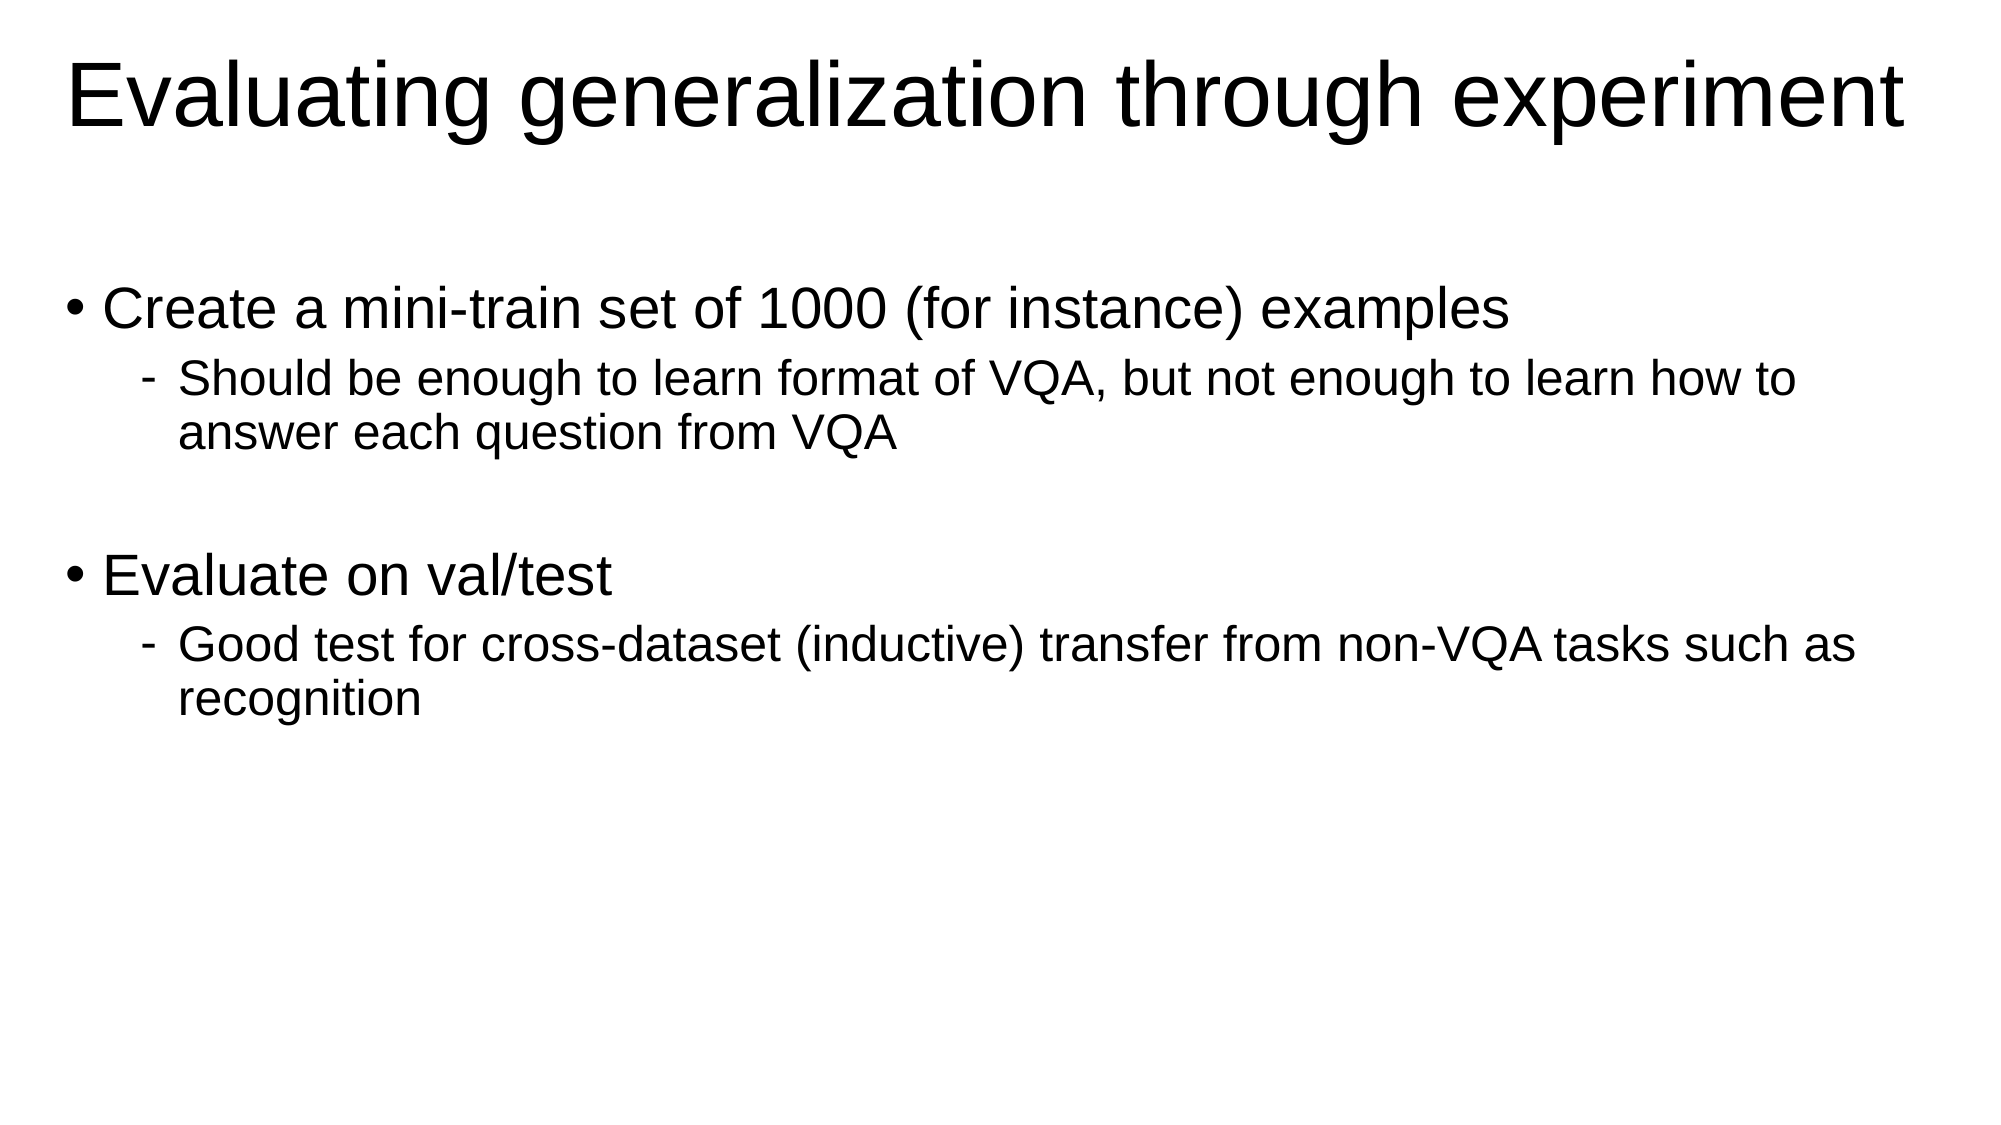

# Evaluating generalization through experiment

Create a mini-train set of 1000 (for instance) examples
Should be enough to learn format of VQA, but not enough to learn how to answer each question from VQA

Evaluate on val/test
Good test for cross-dataset (inductive) transfer from non-VQA tasks such as recognition